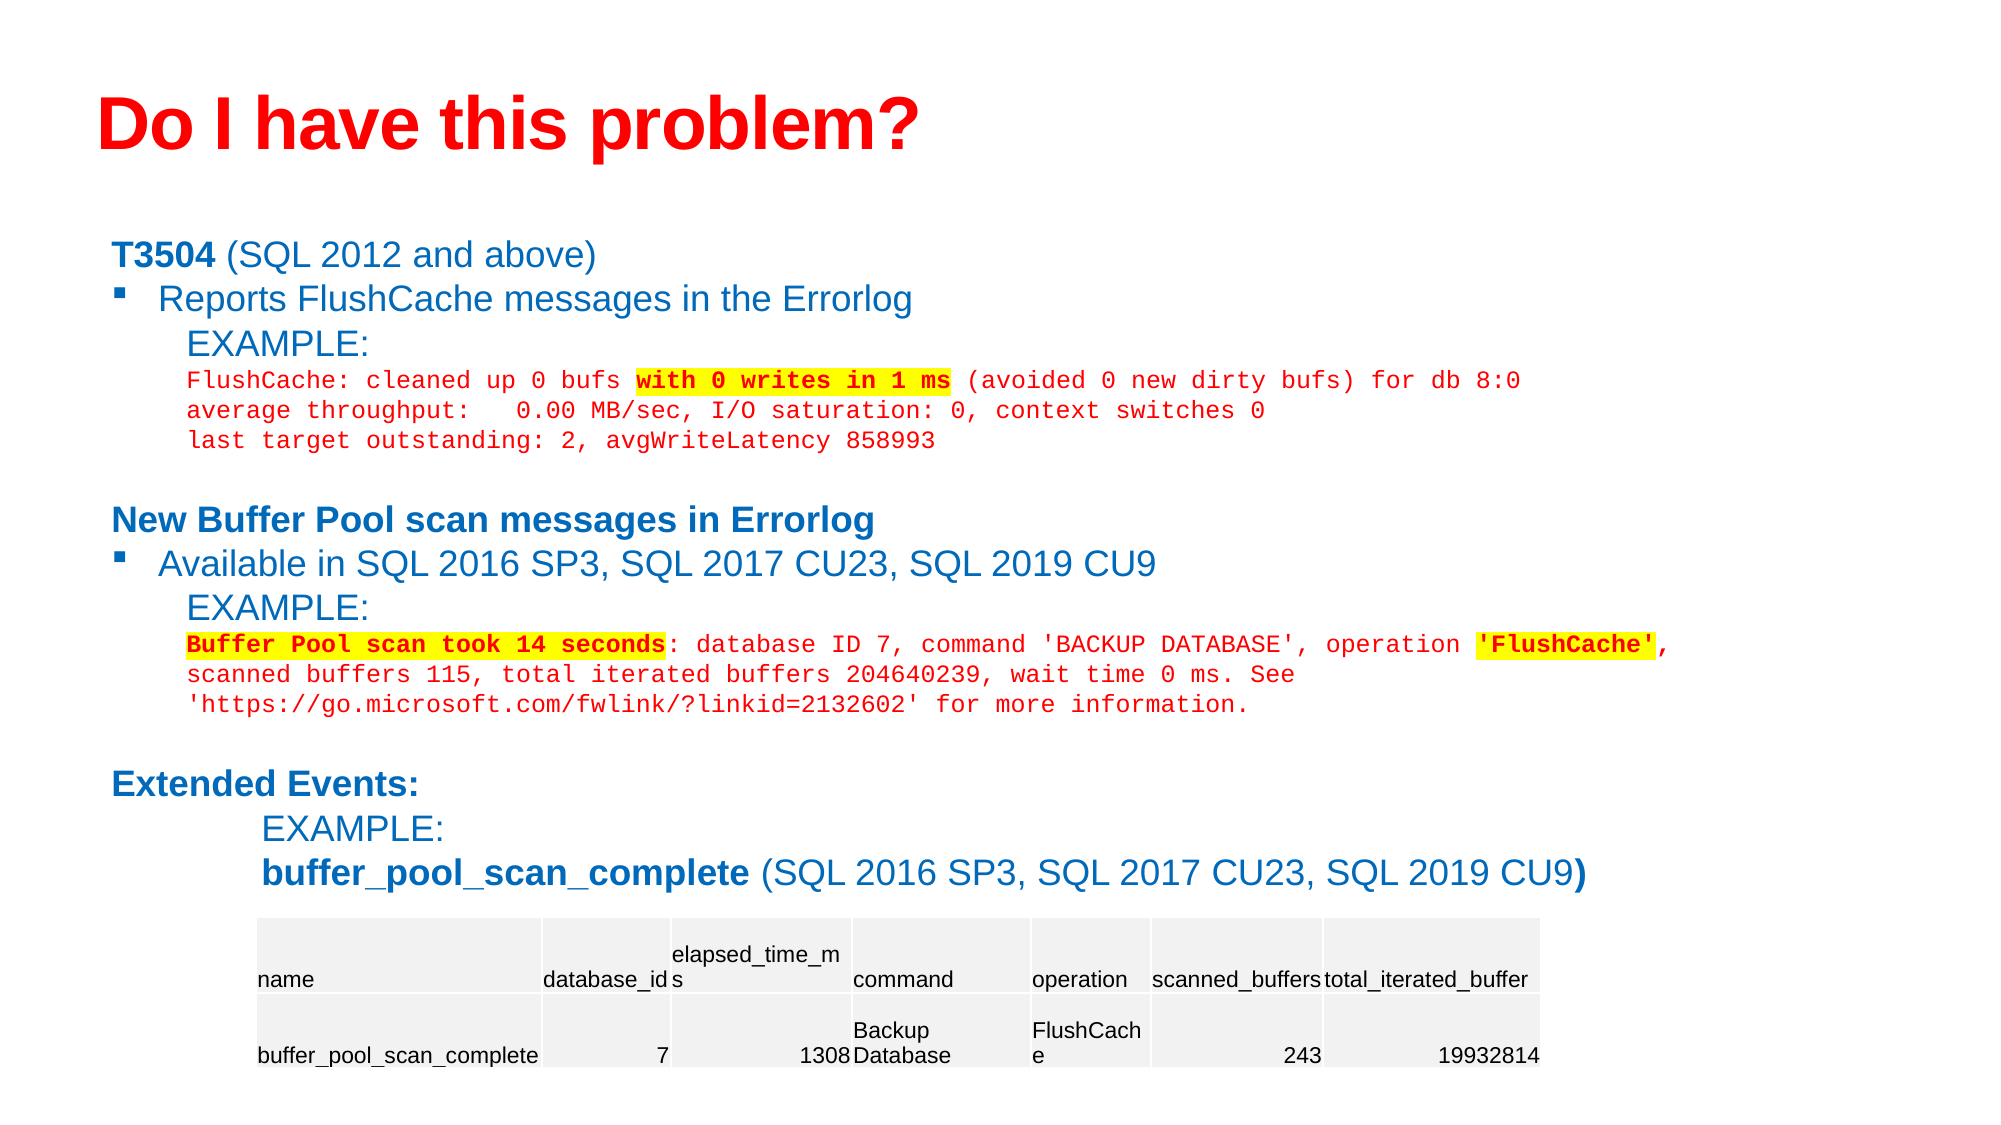

# Do I have this problem?
T3504 (SQL 2012 and above)
Reports FlushCache messages in the Errorlog
EXAMPLE:
FlushCache: cleaned up 0 bufs with 0 writes in 1 ms (avoided 0 new dirty bufs) for db 8:0
average throughput:   0.00 MB/sec, I/O saturation: 0, context switches 0
last target outstanding: 2, avgWriteLatency 858993
New Buffer Pool scan messages in Errorlog
Available in SQL 2016 SP3, SQL 2017 CU23, SQL 2019 CU9
EXAMPLE:
Buffer Pool scan took 14 seconds: database ID 7, command 'BACKUP DATABASE', operation 'FlushCache', scanned buffers 115, total iterated buffers 204640239, wait time 0 ms. See 'https://go.microsoft.com/fwlink/?linkid=2132602' for more information.
Extended Events:
	EXAMPLE:
	buffer_pool_scan_complete (SQL 2016 SP3, SQL 2017 CU23, SQL 2019 CU9)
| name | database\_id | elapsed\_time\_ms | command | operation | scanned\_buffers | total\_iterated\_buffer |
| --- | --- | --- | --- | --- | --- | --- |
| buffer\_pool\_scan\_complete | 7 | 1308 | Backup Database | FlushCache | 243 | 19932814 |